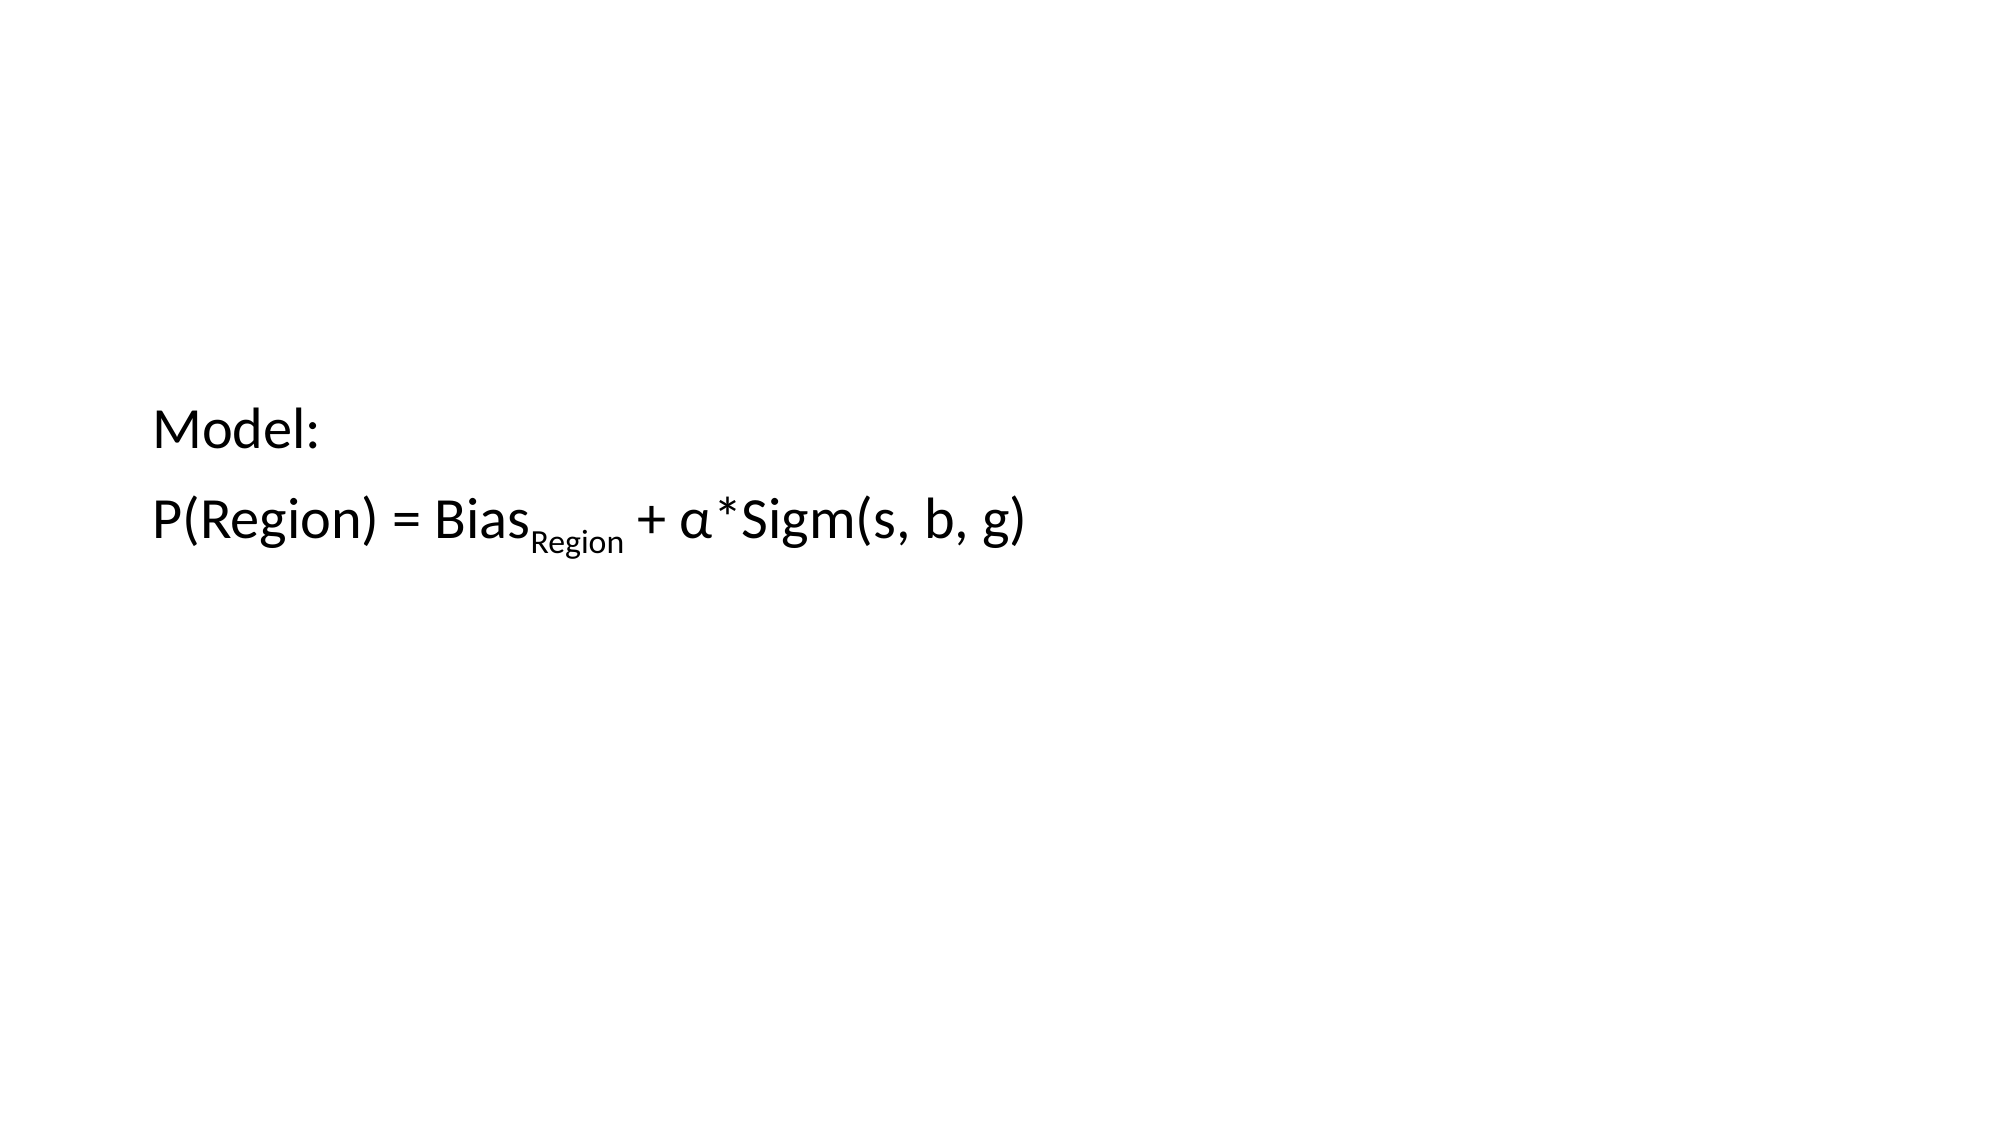

#

Model:
P(Region) = BiasRegion + α*Sigm(s, b, g)